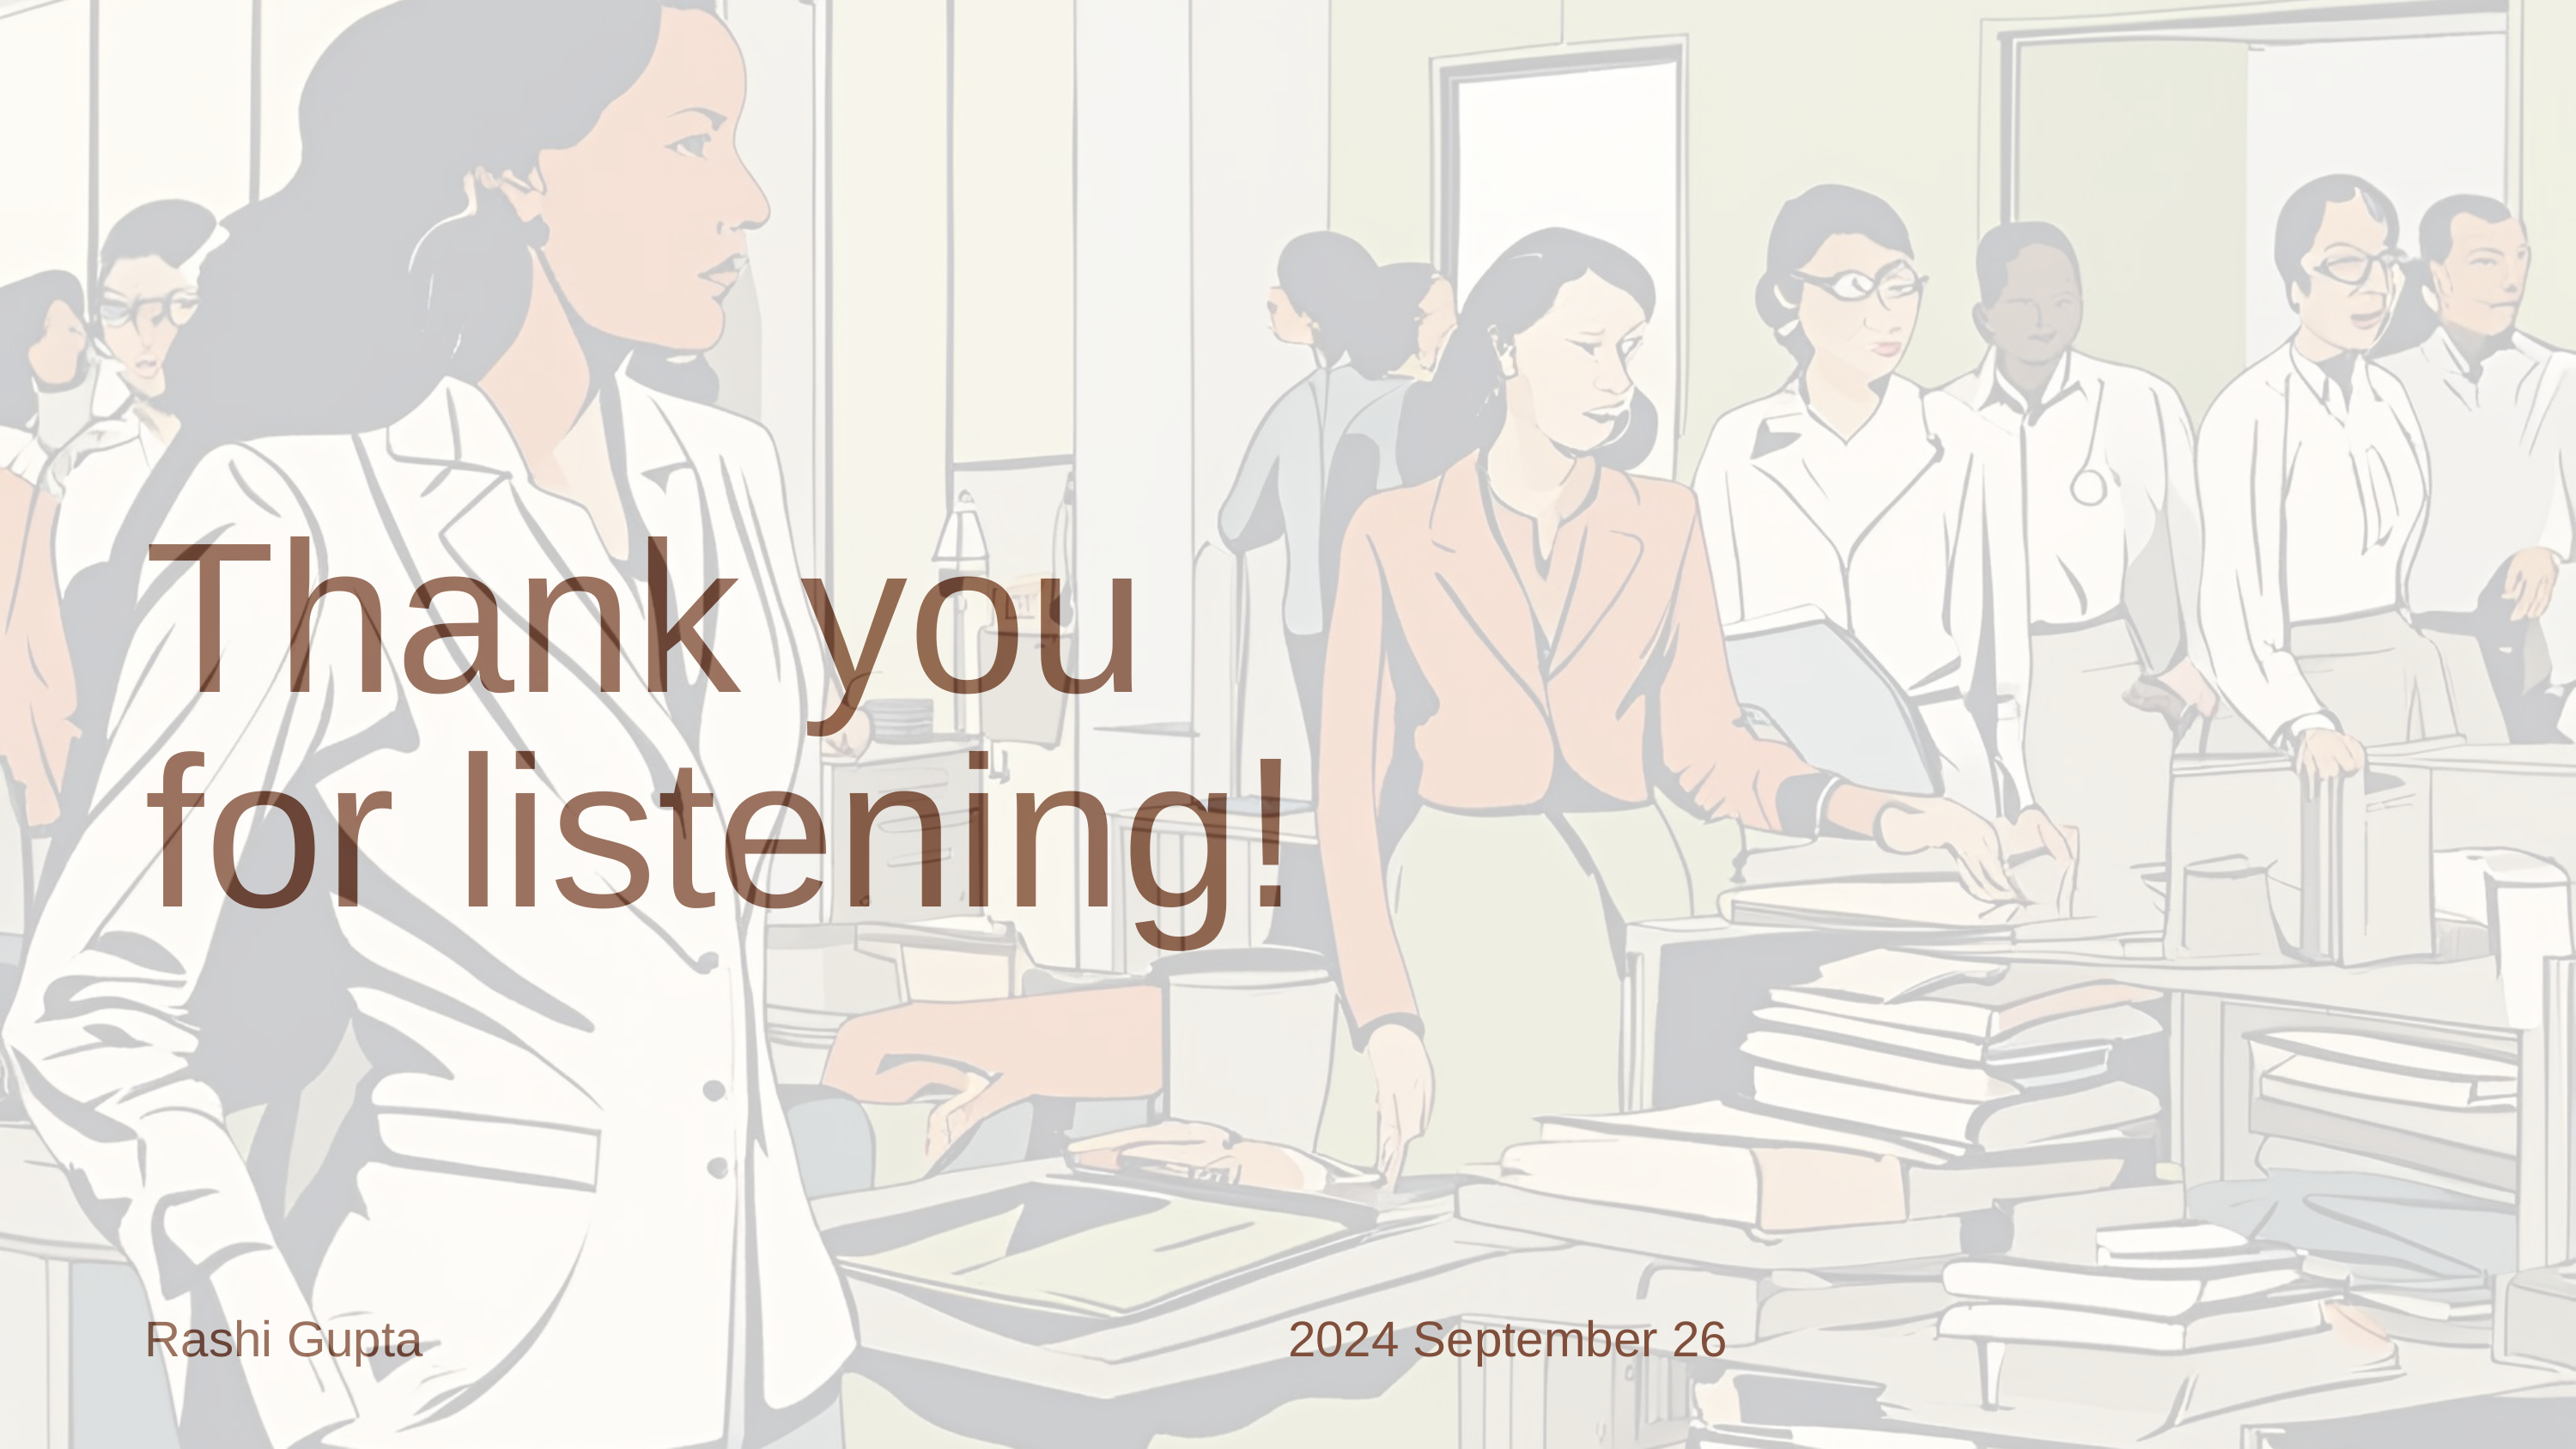

Thank you
for listening!
Rashi Gupta
2024 September 26